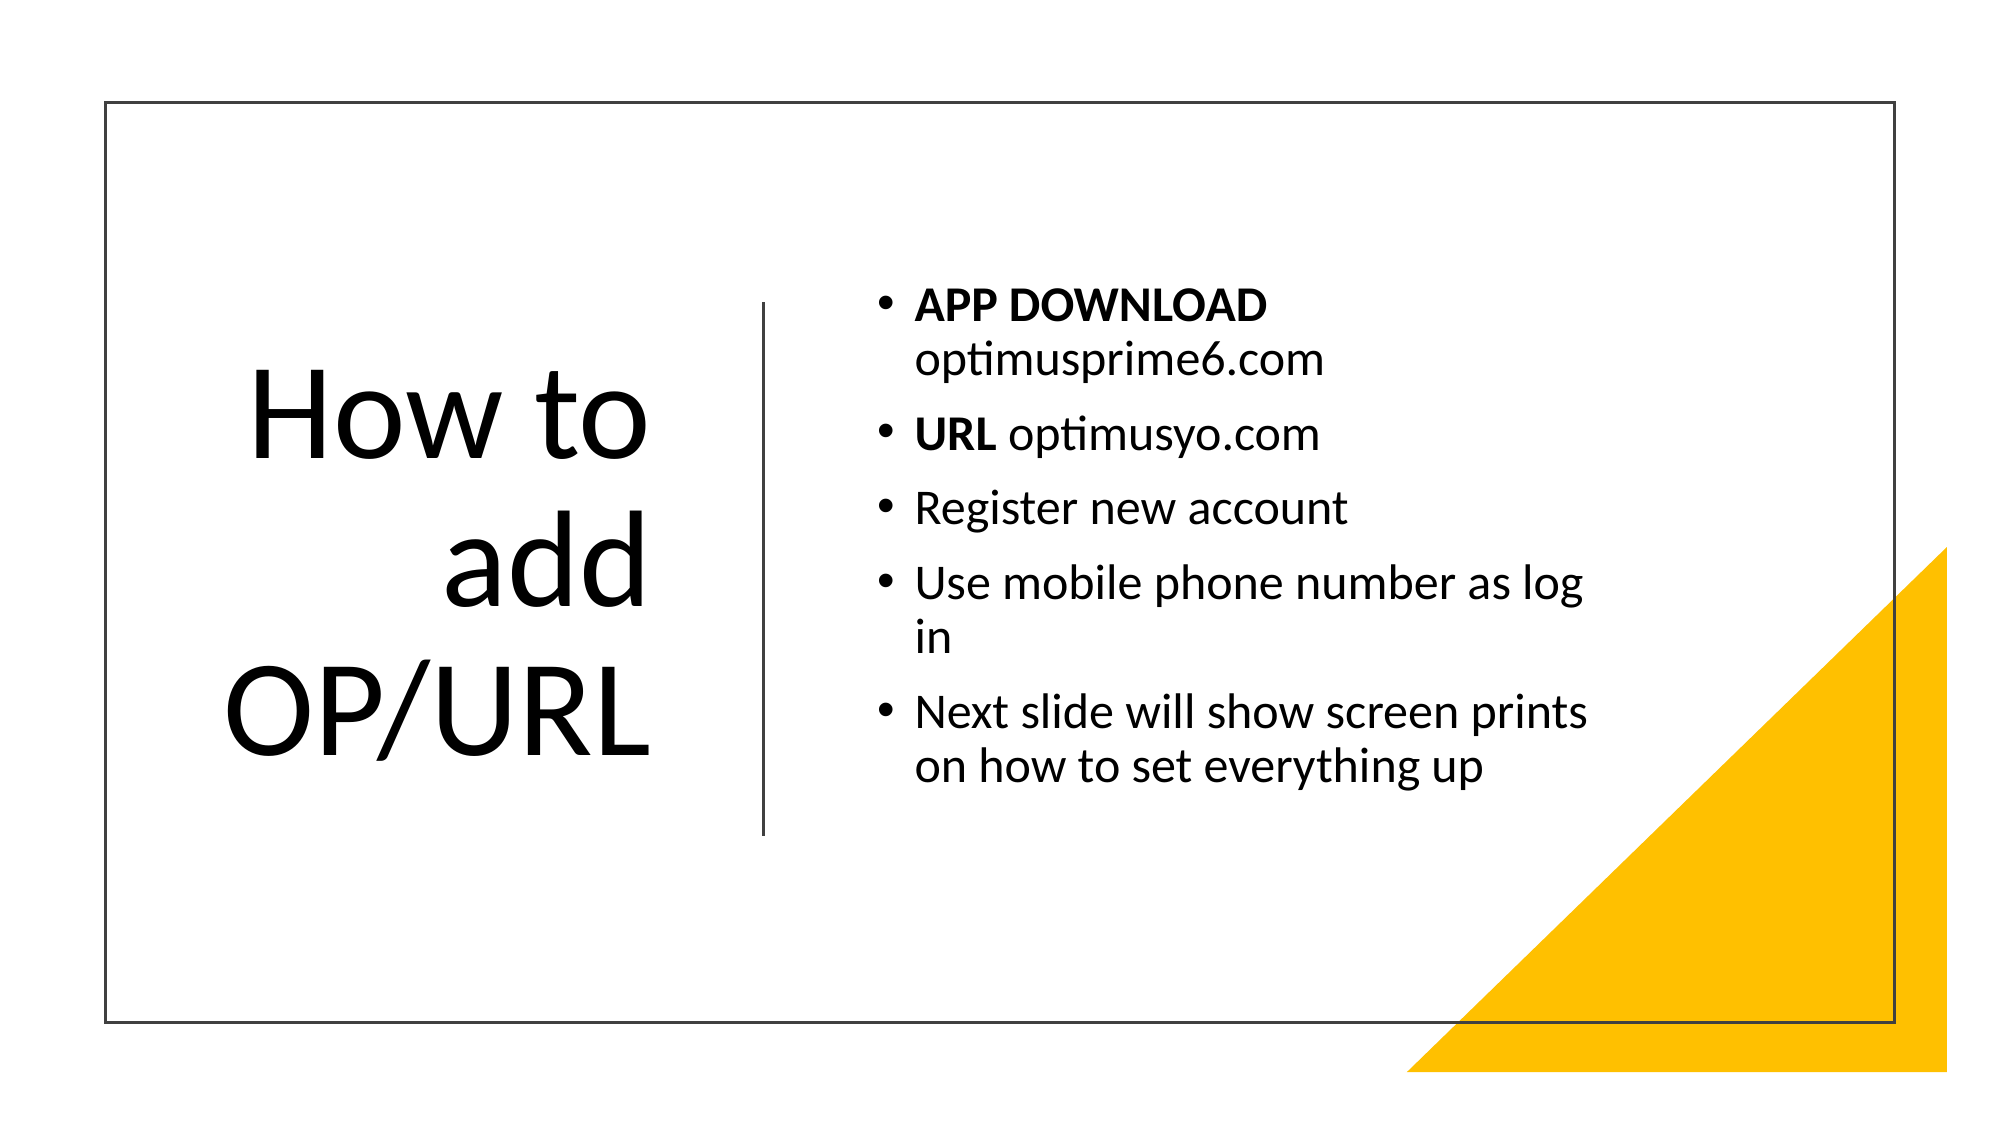

# How to add OP/URL
APP DOWNLOAD optimusprime6.com
URL optimusyo.com
Register new account
Use mobile phone number as log in
Next slide will show screen prints on how to set everything up